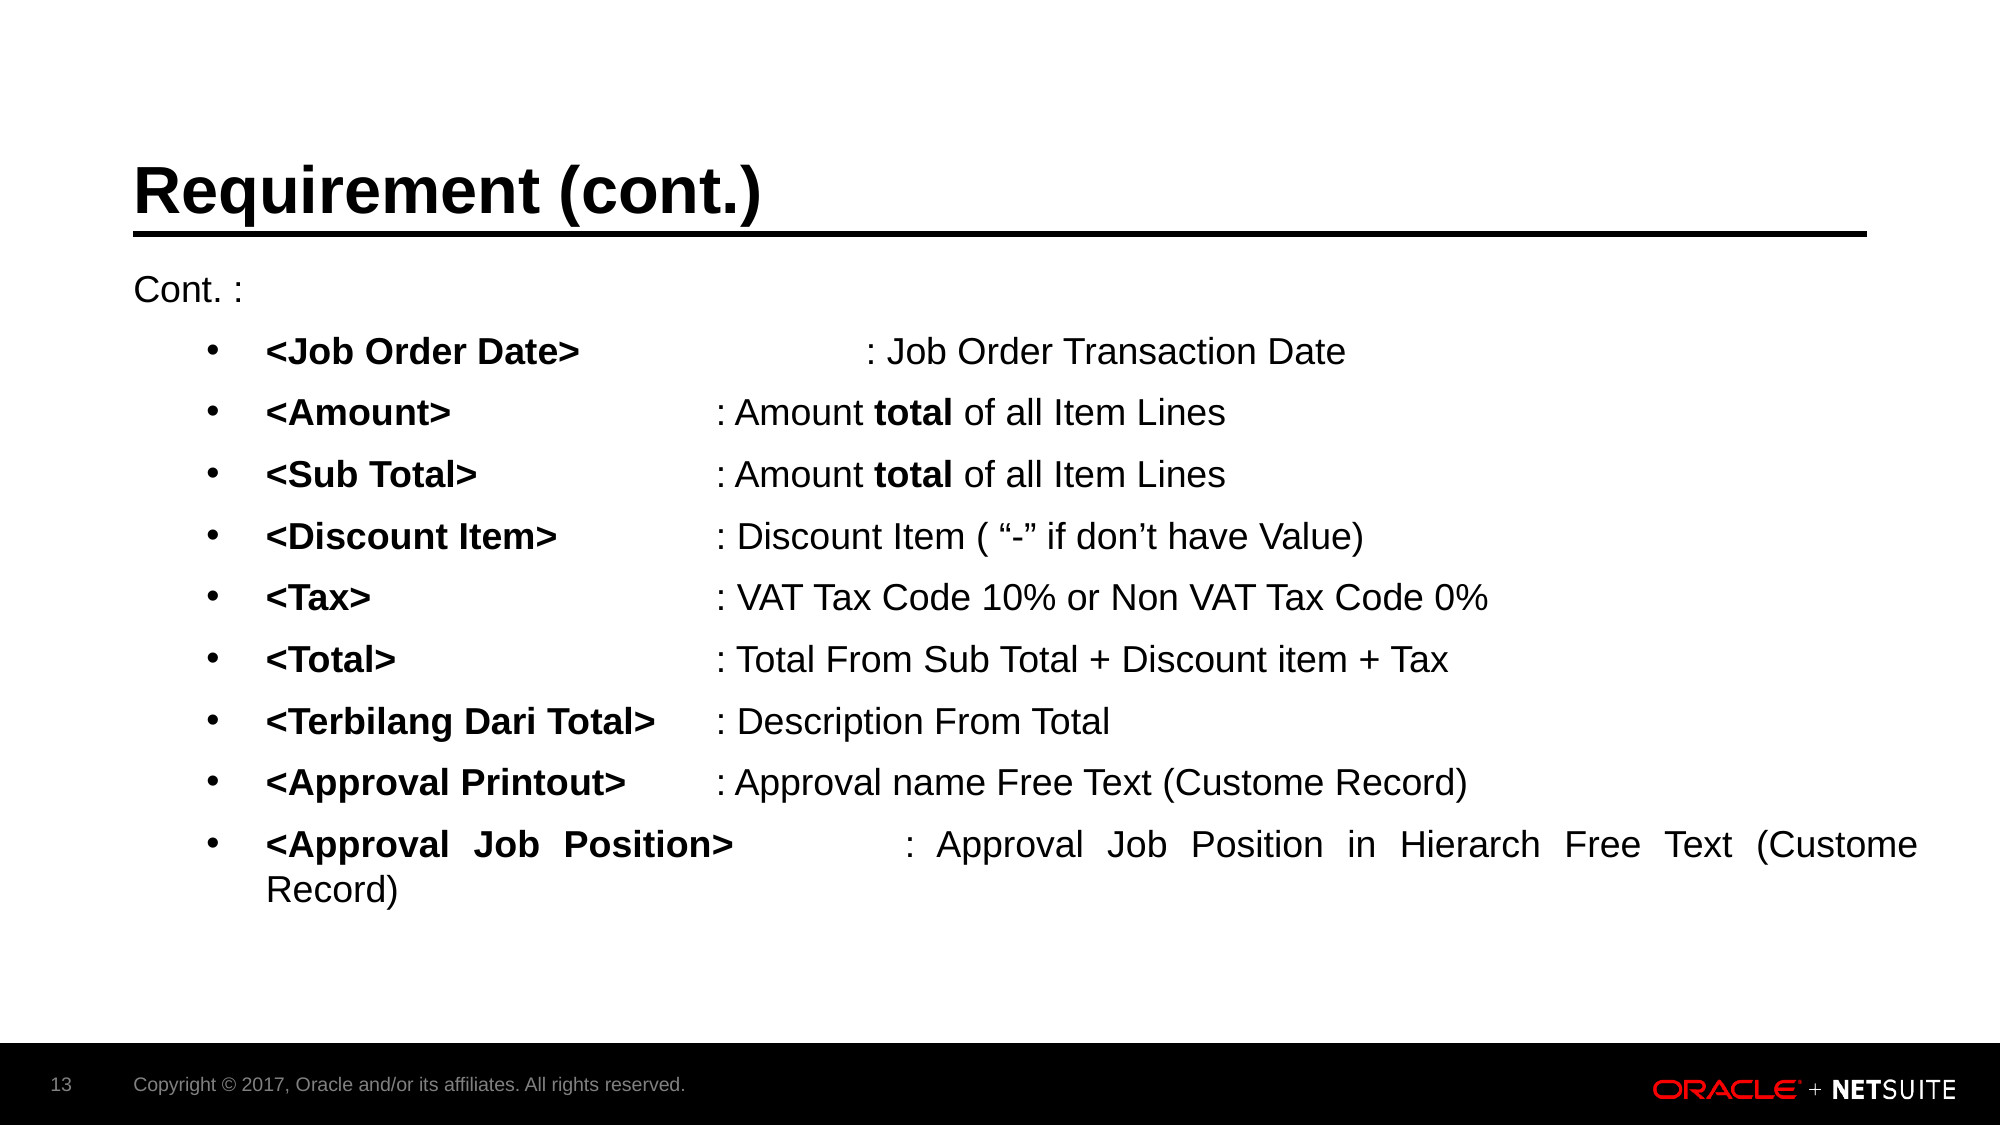

# Requirement (cont.)
Cont. :
<Job Order Date>		: Job Order Transaction Date
<Amount>		: Amount total of all Item Lines
<Sub Total>		: Amount total of all Item Lines
<Discount Item>		: Discount Item ( “-” if don’t have Value)
<Tax>			: VAT Tax Code 10% or Non VAT Tax Code 0%
<Total>			: Total From Sub Total + Discount item + Tax
<Terbilang Dari Total>	: Description From Total
<Approval Printout>	: Approval name Free Text (Custome Record)
<Approval Job Position> 	: Approval Job Position in Hierarch Free Text (Custome Record)